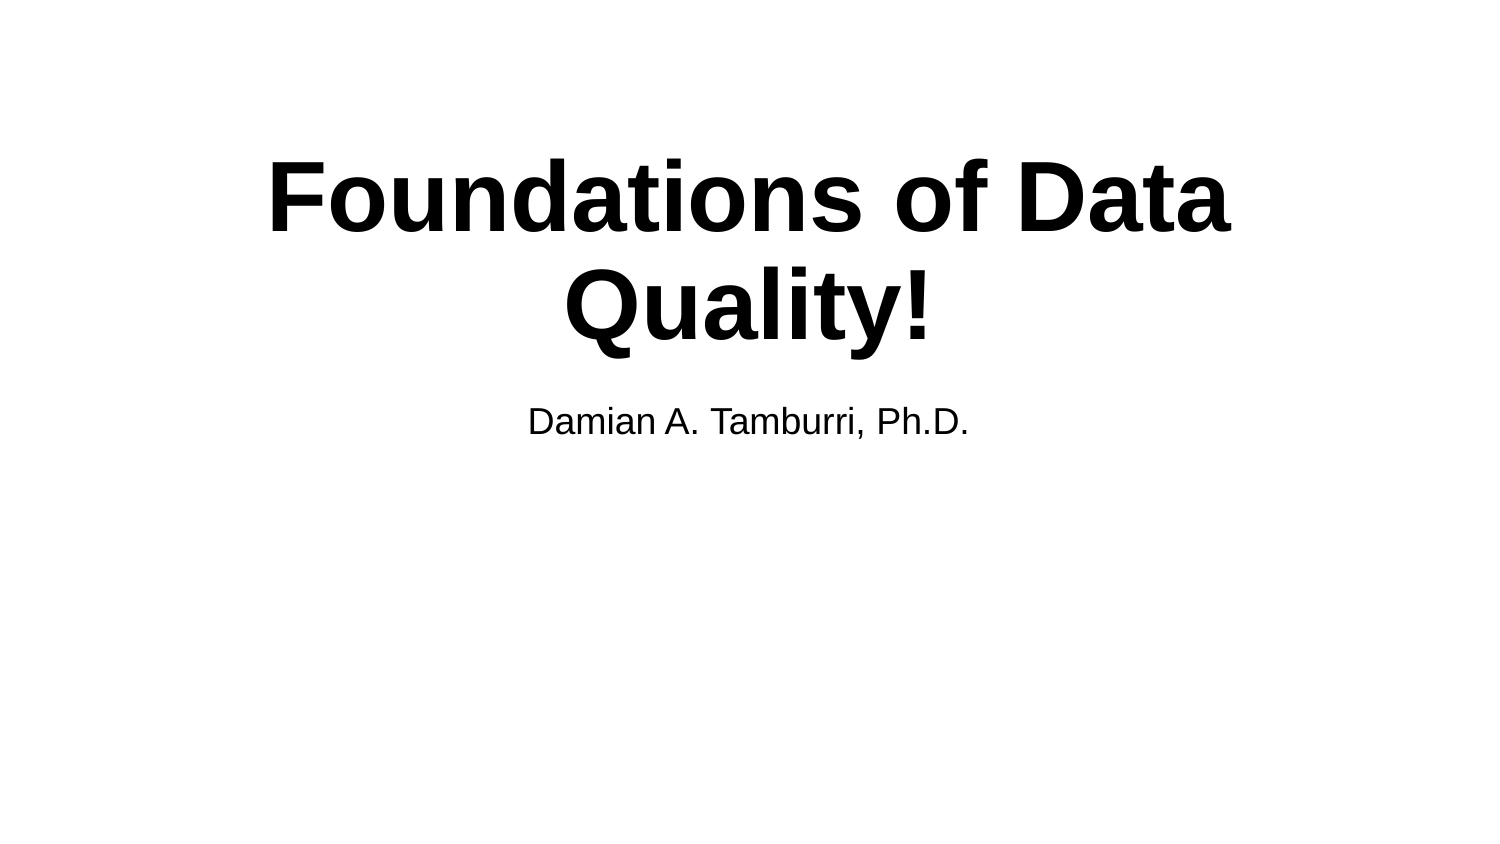

Foundations of Data Quality!

Damian A. Tamburri, Ph.D.